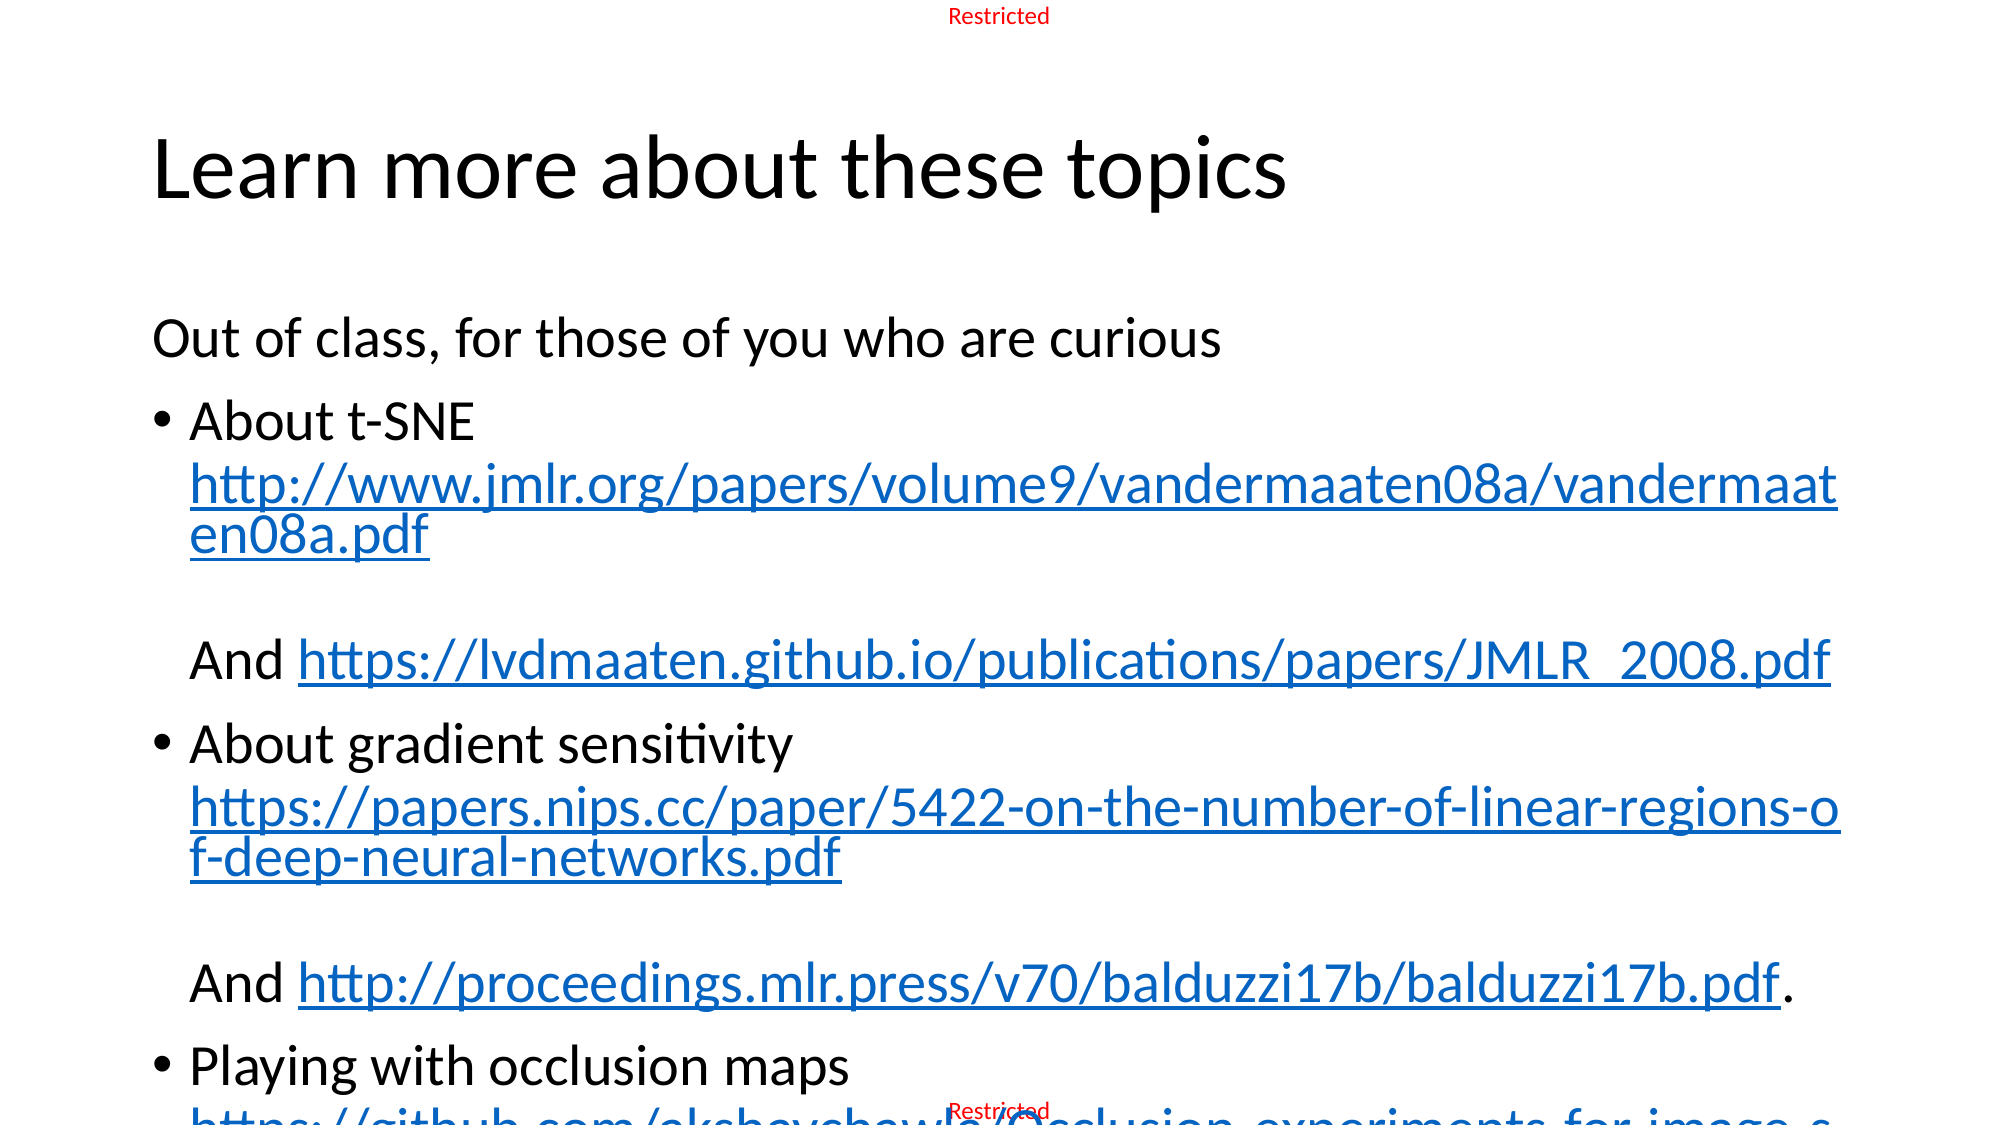

# Learn more about these topics
Out of class, for those of you who are curious
About t-SNE
http://www.jmlr.org/papers/volume9/vandermaaten08a/vandermaaten08a.pdf
And https://lvdmaaten.github.io/publications/papers/JMLR_2008.pdf
About gradient sensitivity
https://papers.nips.cc/paper/5422-on-the-number-of-linear-regions-of-deep-neural-networks.pdf
And http://proceedings.mlr.press/v70/balduzzi17b/balduzzi17b.pdf.
Playing with occlusion maps
https://github.com/akshaychawla/Occlusion-experiments-for-image-segmentation/blob/master/Occlusion%20experiments%20for%20segmentation.ipynb